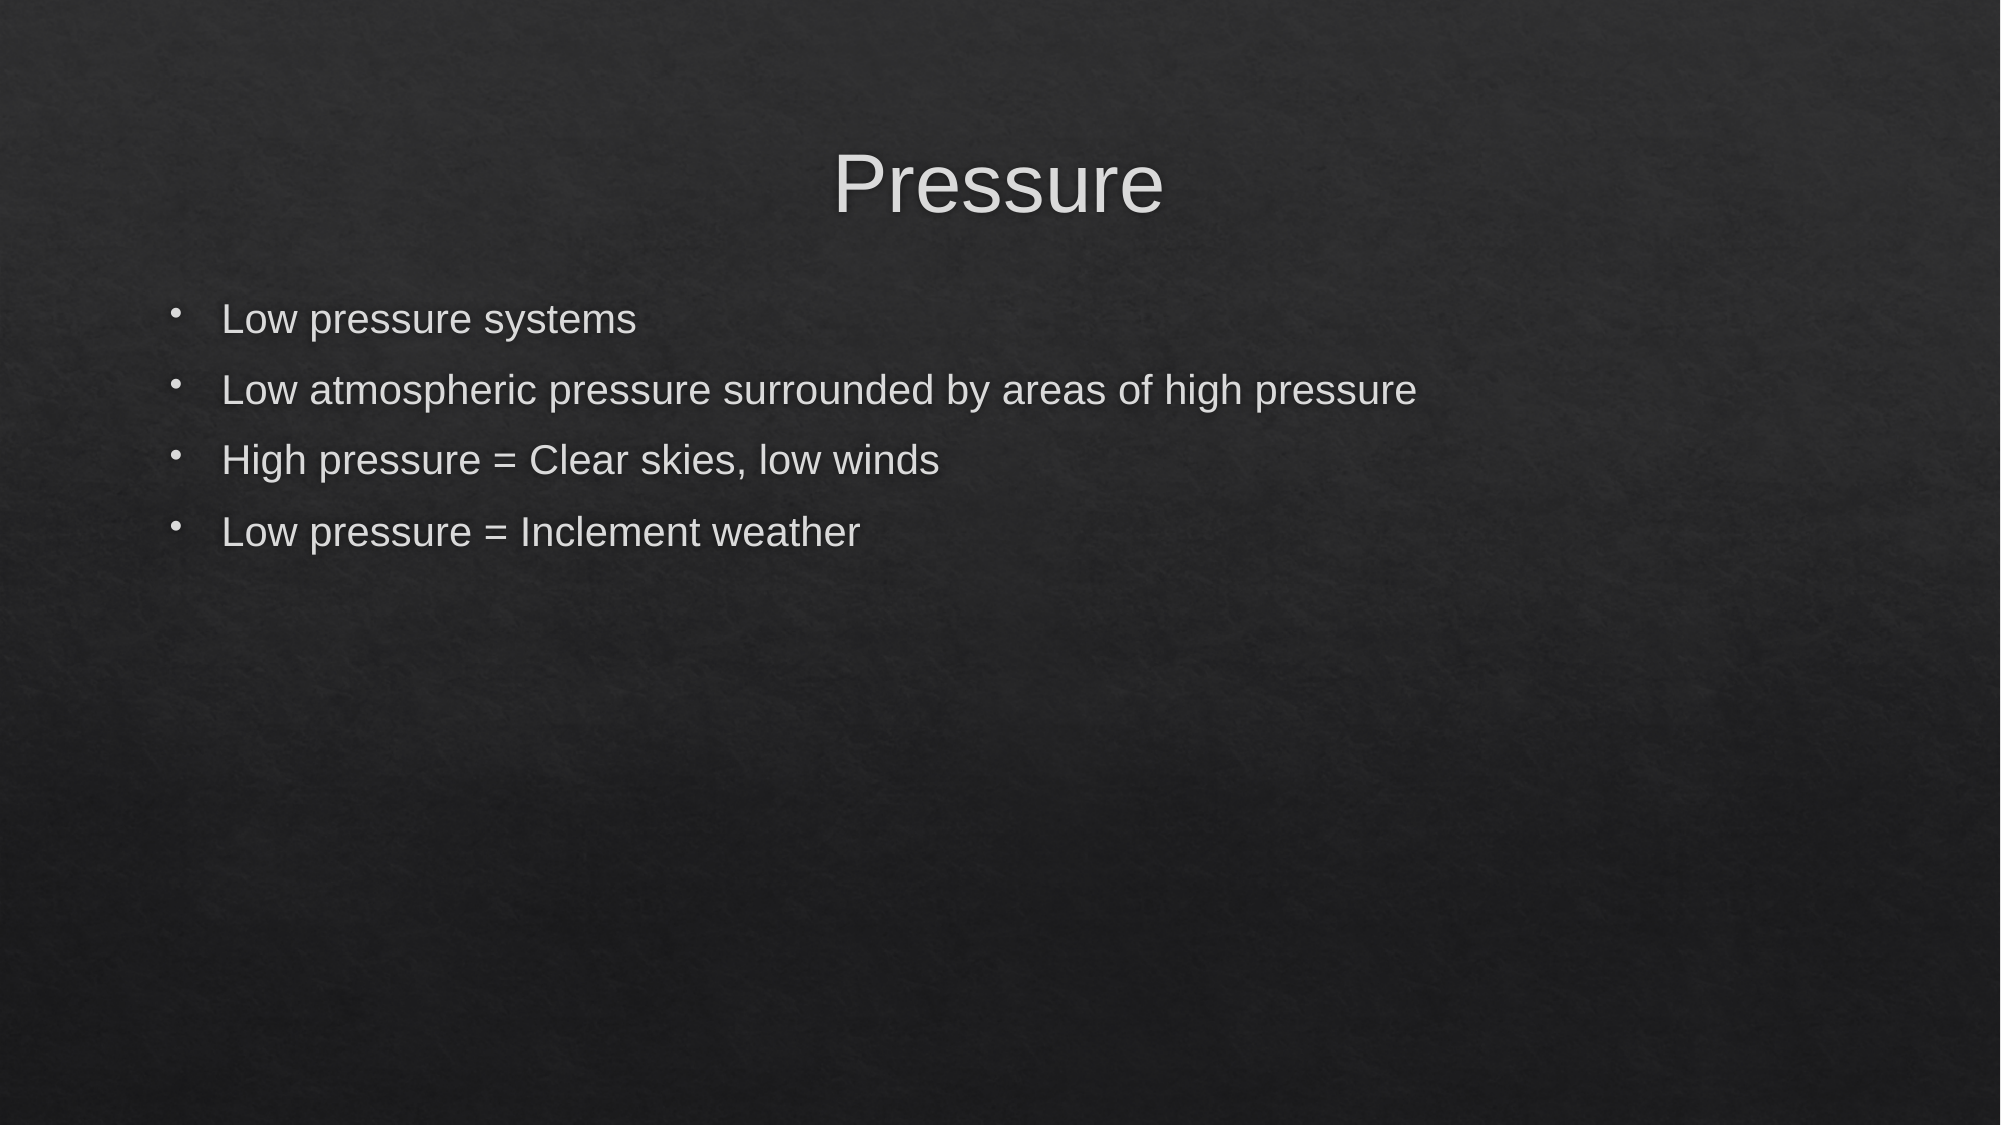

# Pressure
Low pressure systems
Low atmospheric pressure surrounded by areas of high pressure
High pressure = Clear skies, low winds
Low pressure = Inclement weather